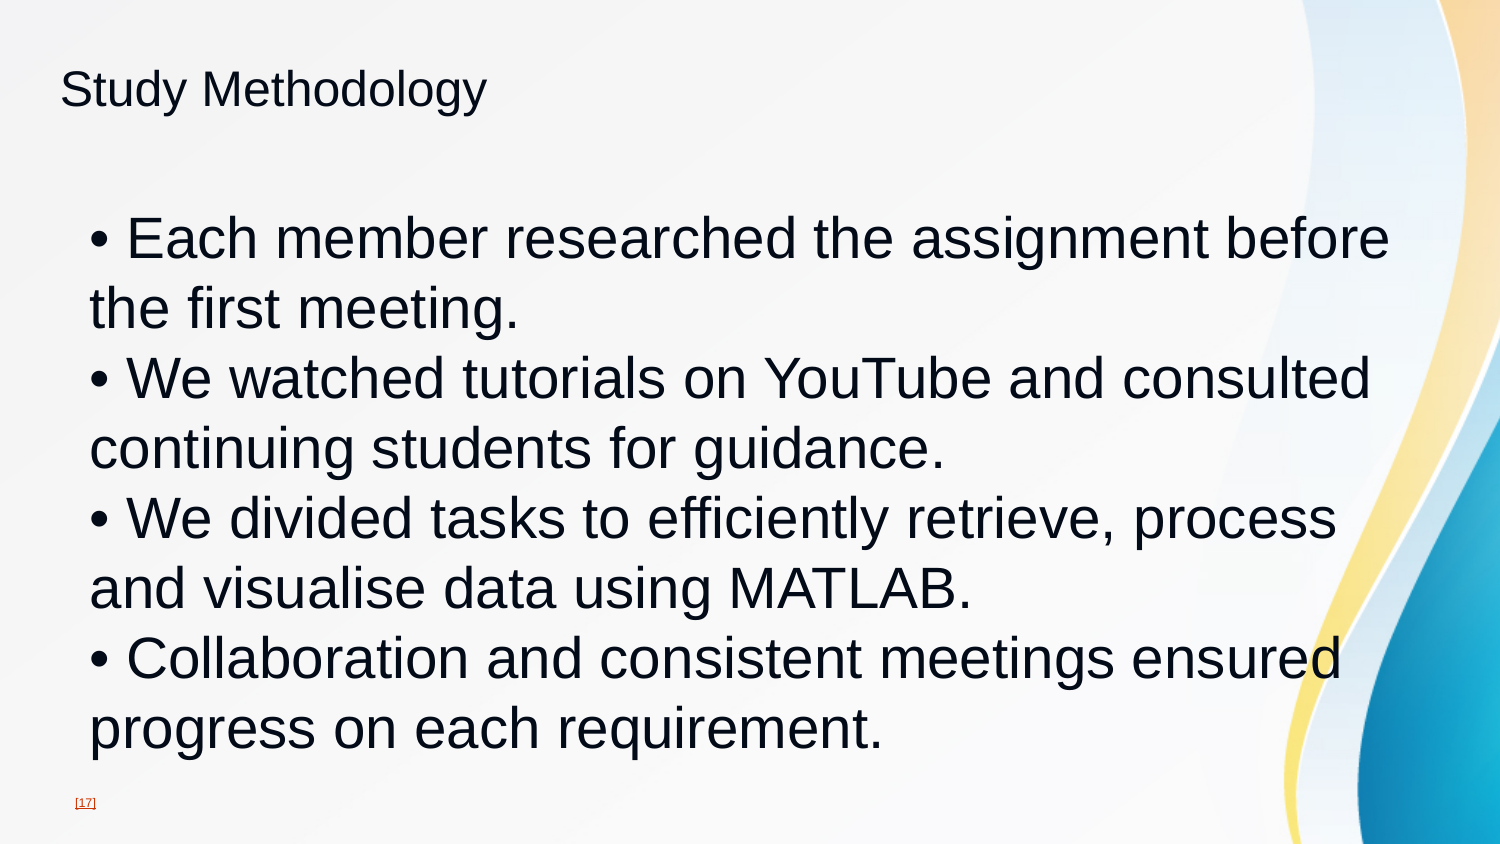

Study Methodology
• Each member researched the assignment before the first meeting.
• We watched tutorials on YouTube and consulted continuing students for guidance.
• We divided tasks to efficiently retrieve, process and visualise data using MATLAB.
• Collaboration and consistent meetings ensured progress on each requirement.
[17]